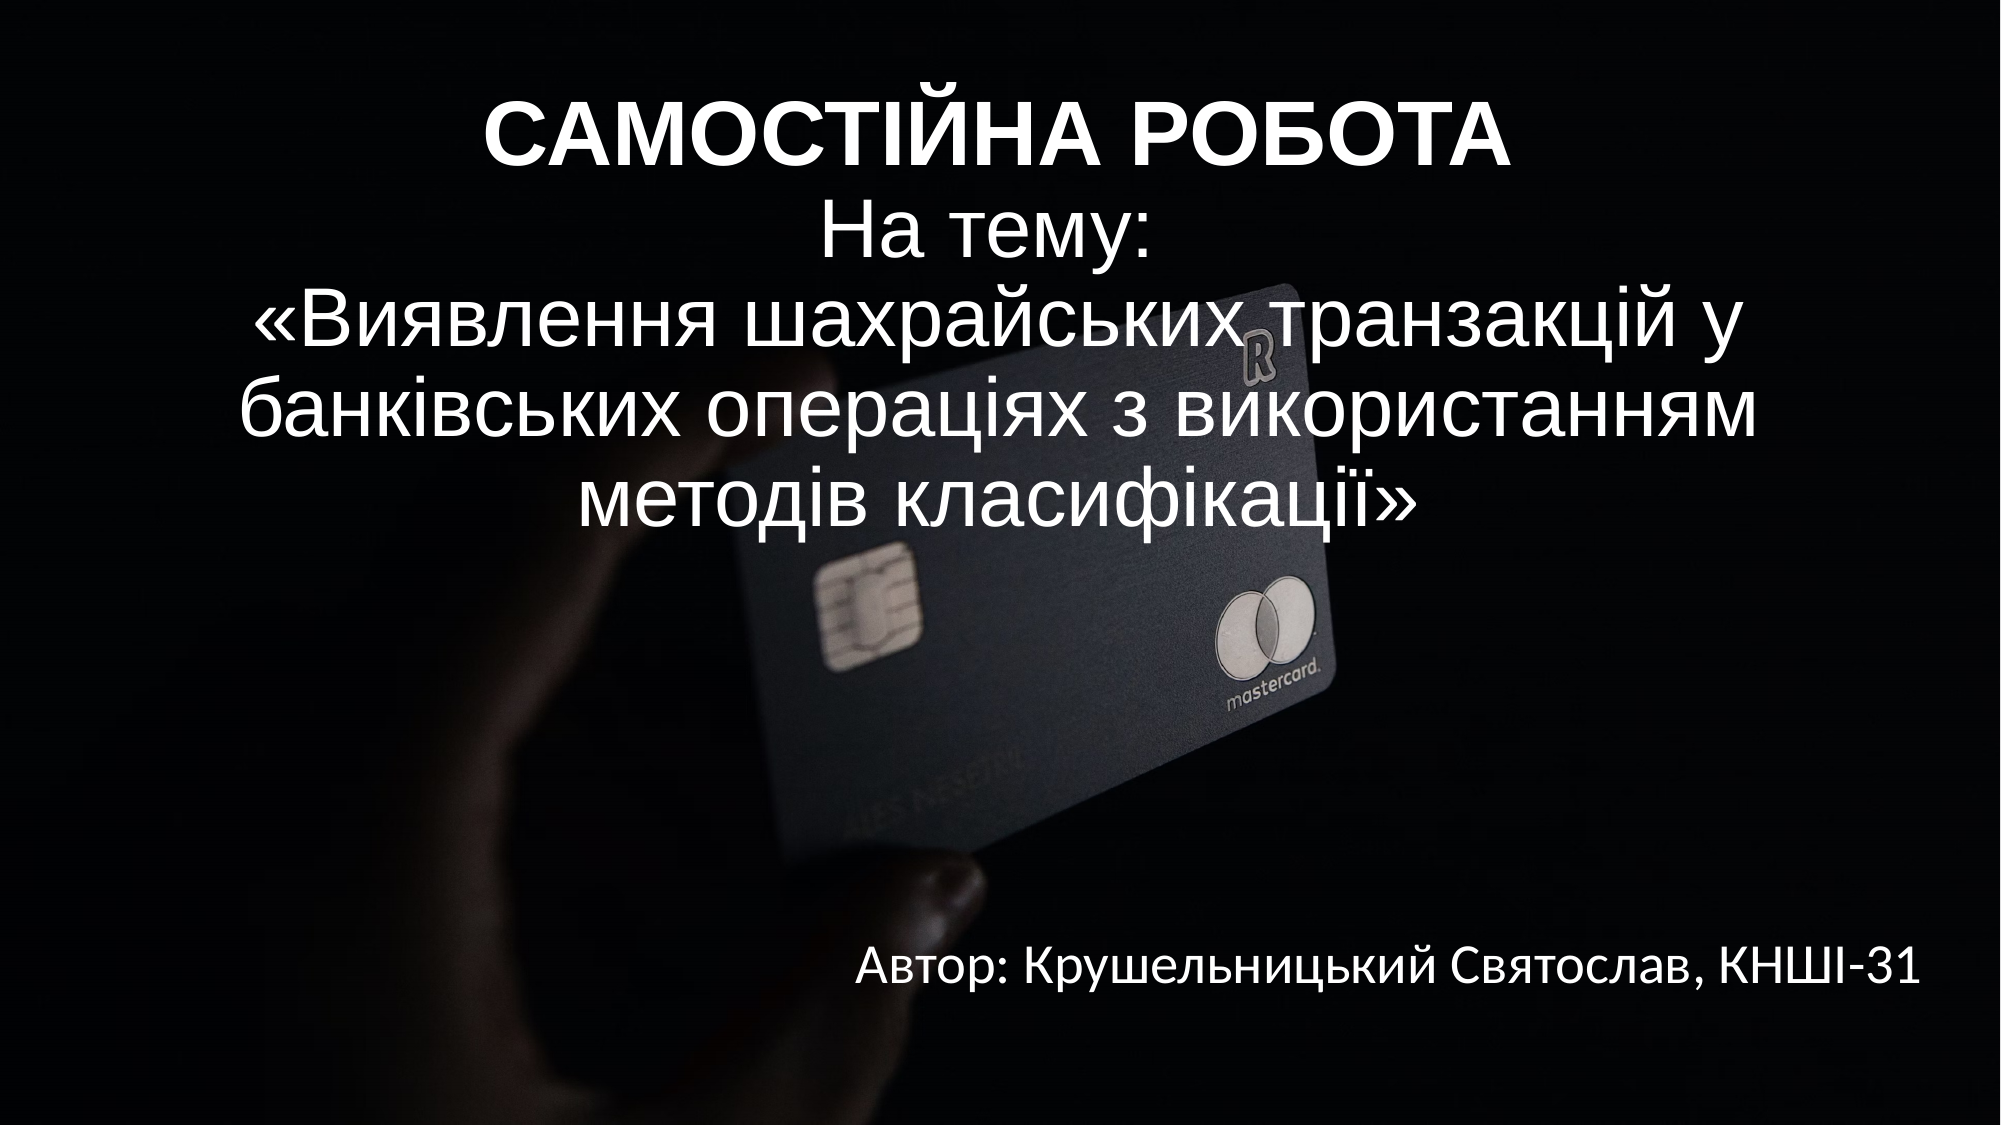

# САМОСТІЙНА РОБОТА На тему: «Виявлення шахрайських транзакцій у банківських операціях з використанням методів класифікації»
Автор: Крушельницький Святослав, КНШІ-31